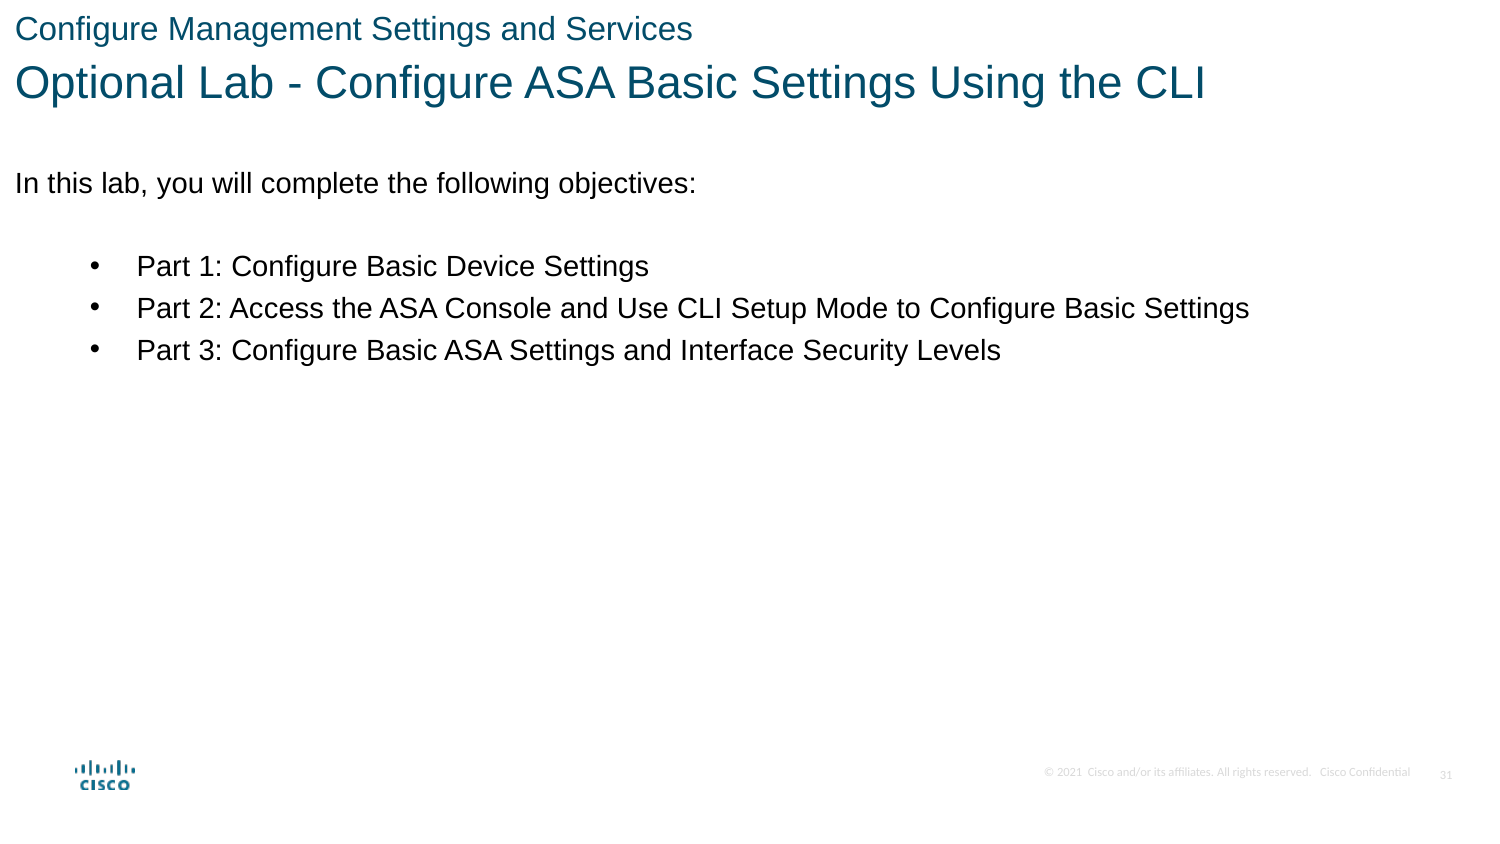

Configure Management Settings and Services
Optional Lab - Configure ASA Basic Settings Using the CLI
In this lab, you will complete the following objectives:

Part 1: Configure Basic Device Settings
Part 2: Access the ASA Console and Use CLI Setup Mode to Configure Basic Settings
Part 3: Configure Basic ASA Settings and Interface Security Levels
31